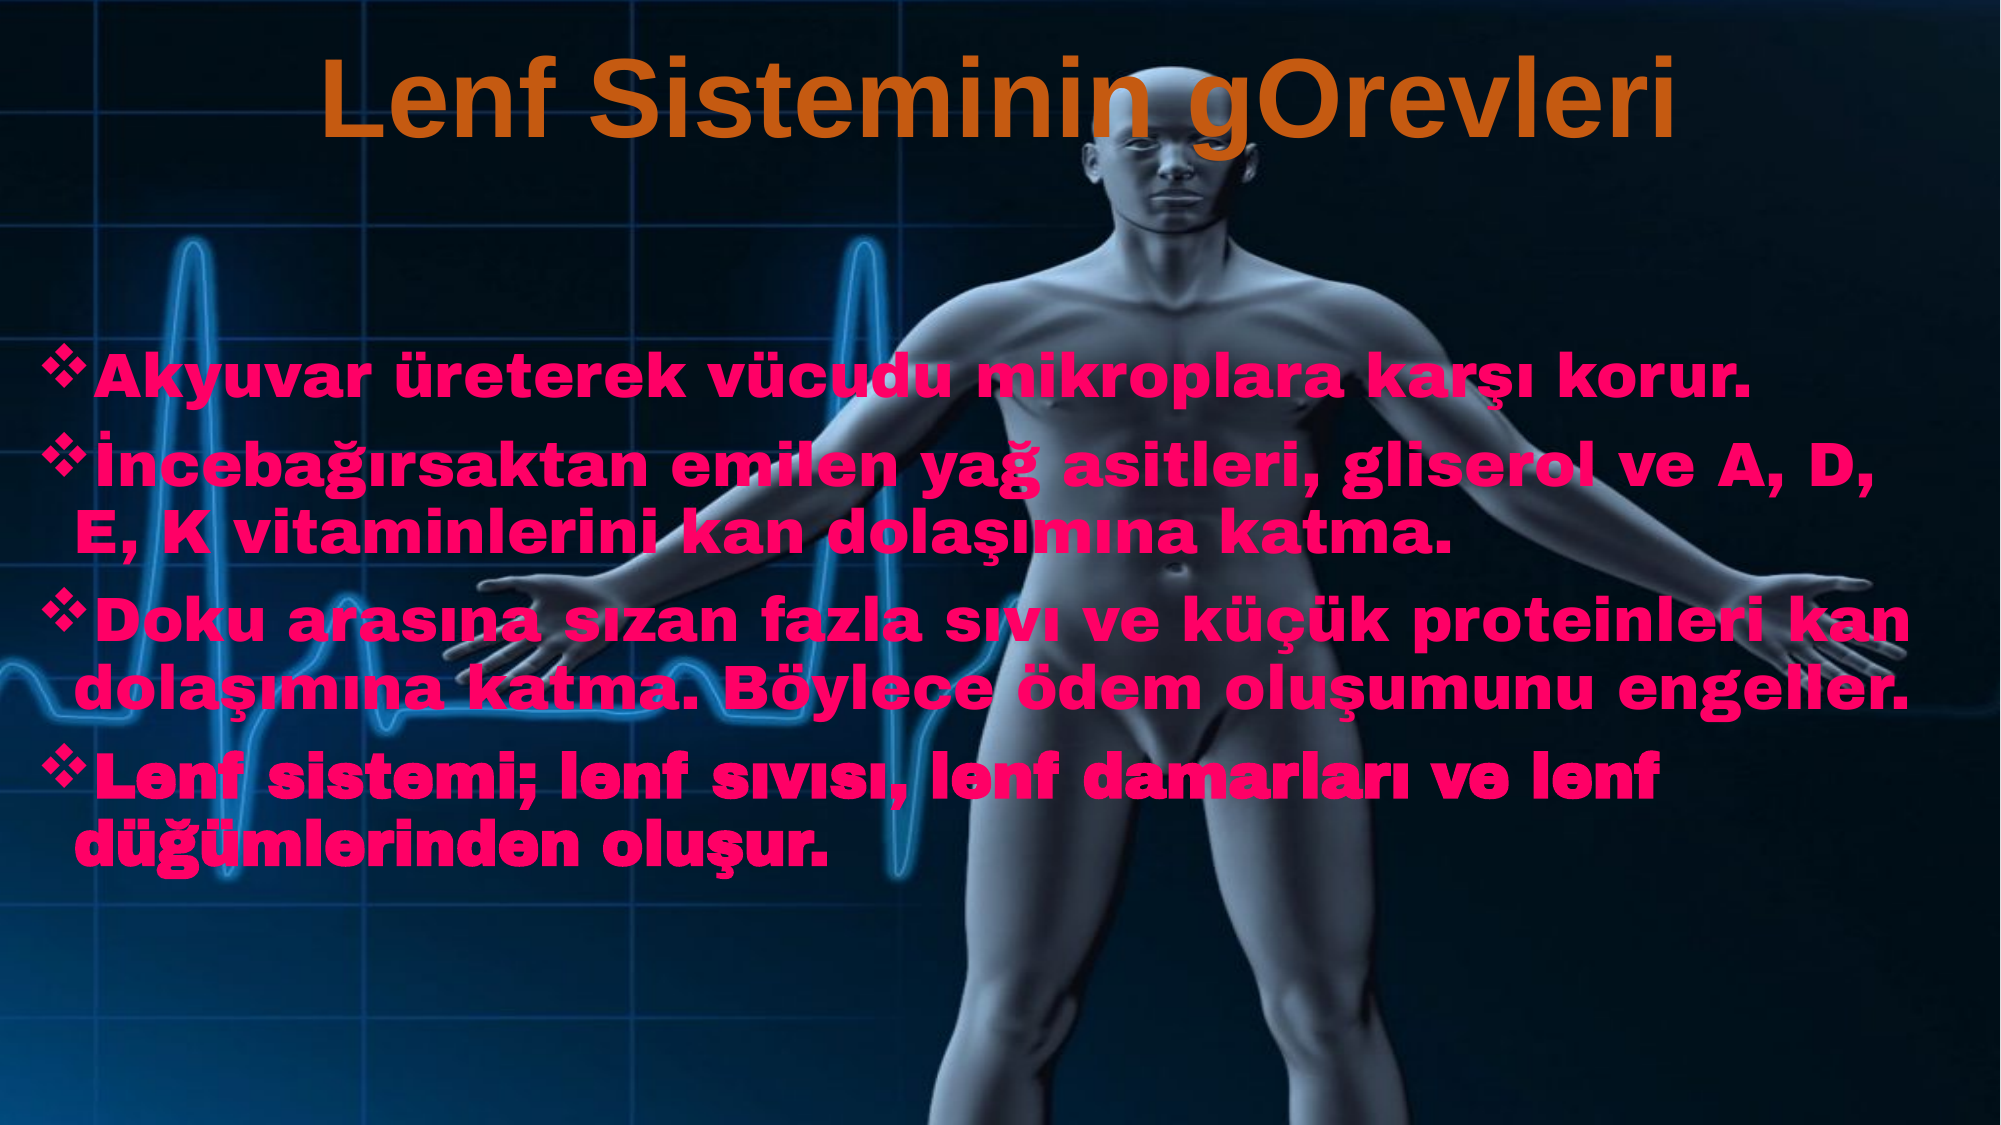

# Lenf Sisteminin gOrevleri
Akyuvar üreterek vücudu mikroplara karşı korur.
İncebağırsaktan emilen yağ asitleri, gliserol ve A, D, E, K vitaminlerini kan dolaşımına katma.
Doku arasına sızan fazla sıvı ve küçük proteinleri kan dolaşımına katma. Böylece ödem oluşumunu engeller.
Lenf sistemi; lenf sıvısı, lenf damarları ve lenf düğümlerinden oluşur.